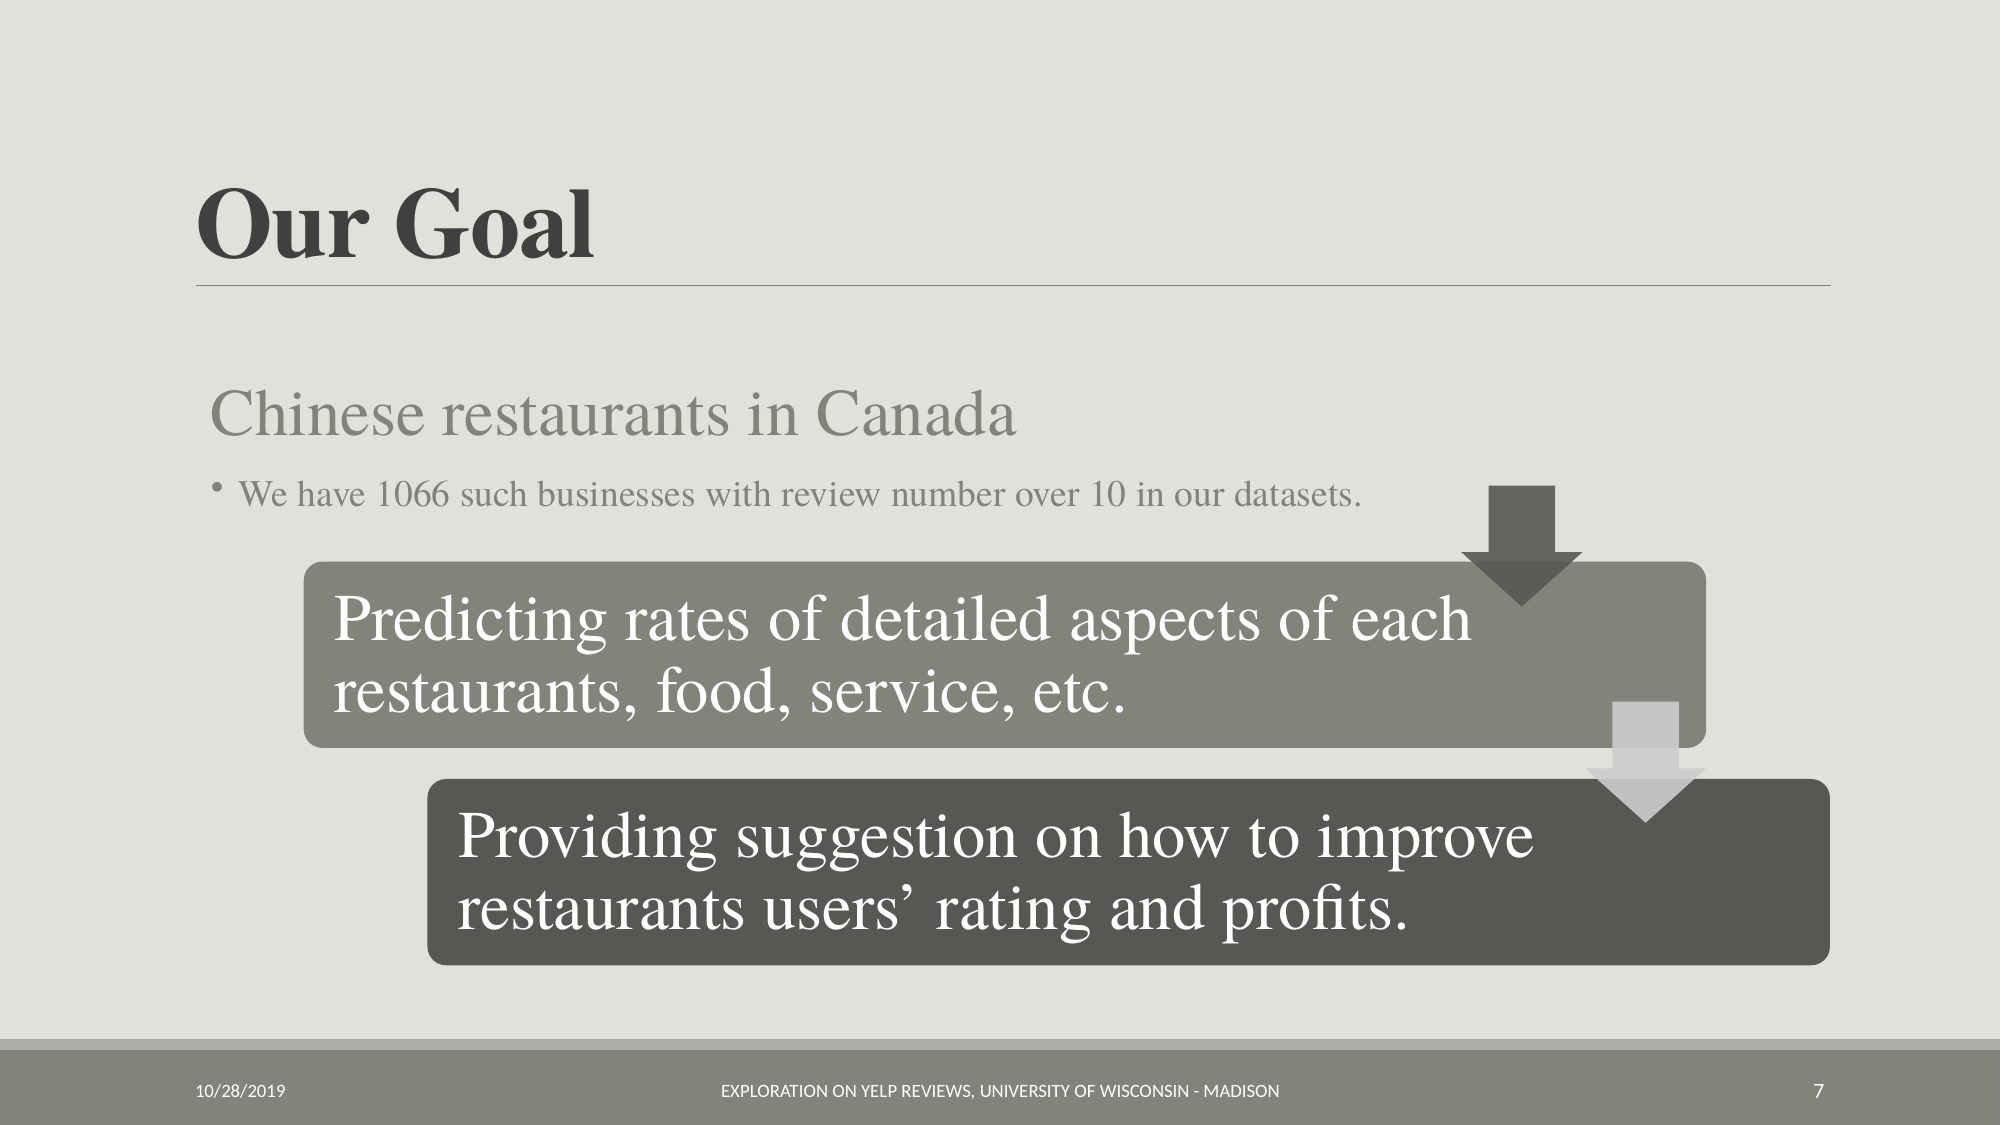

# Our Goal
Chinese restaurants in Canada
We have 1066 such businesses with review number over 10 in our datasets.
Predicting rates of detailed aspects of each restaurants, food, service, etc.
Providing suggestion on how to improve restaurants users’ rating and profits.

10/28/2019
Exploration on Yelp Reviews, University of Wisconsin - Madison
7